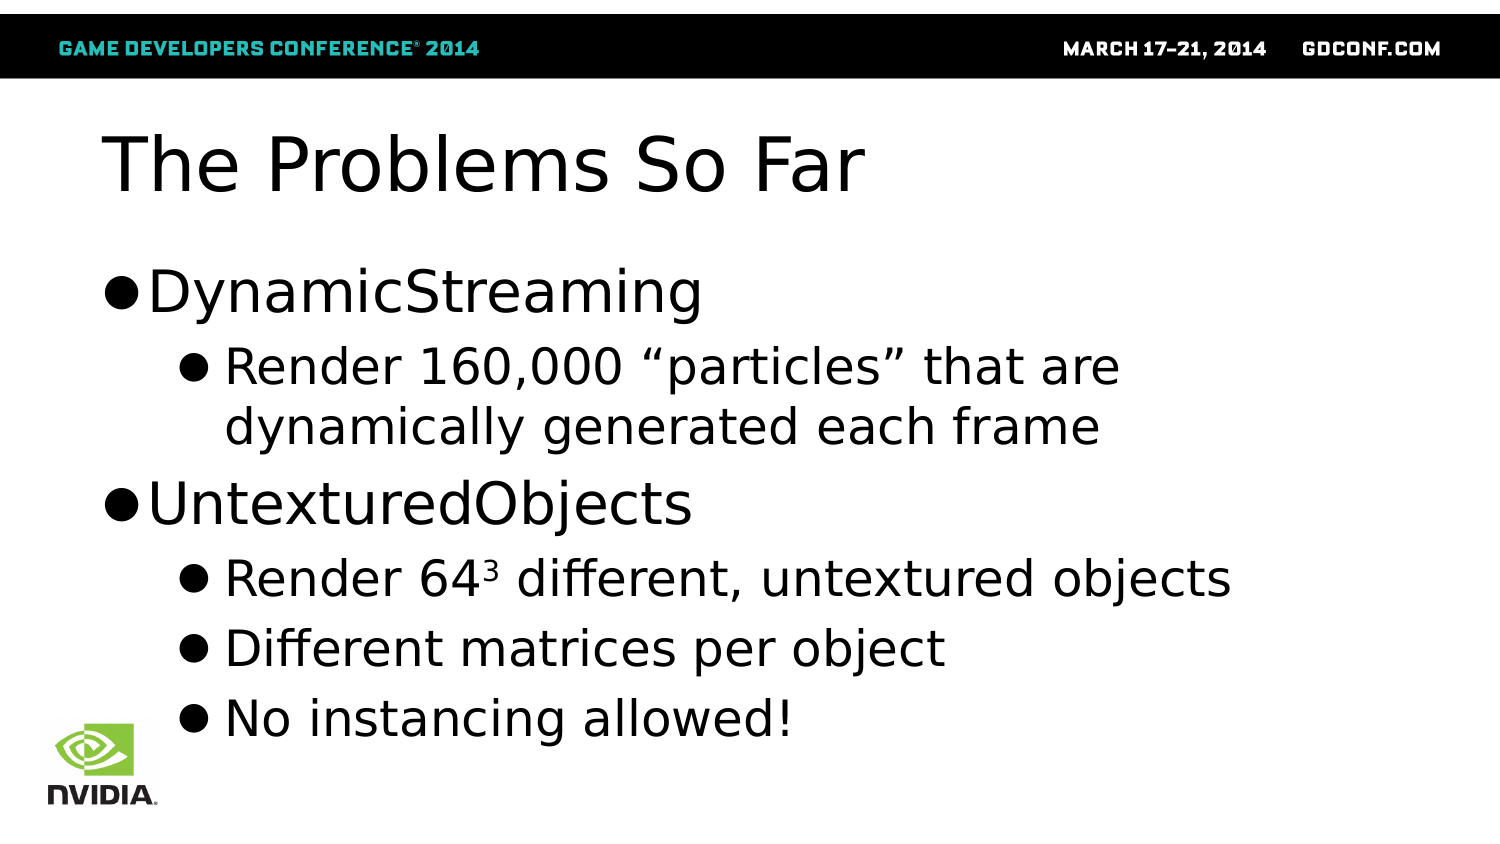

# The Problems So Far
DynamicStreaming
Render 160,000 “particles” that are dynamically generated each frame
UntexturedObjects
Render 643 different, untextured objects
Different matrices per object
No instancing allowed!